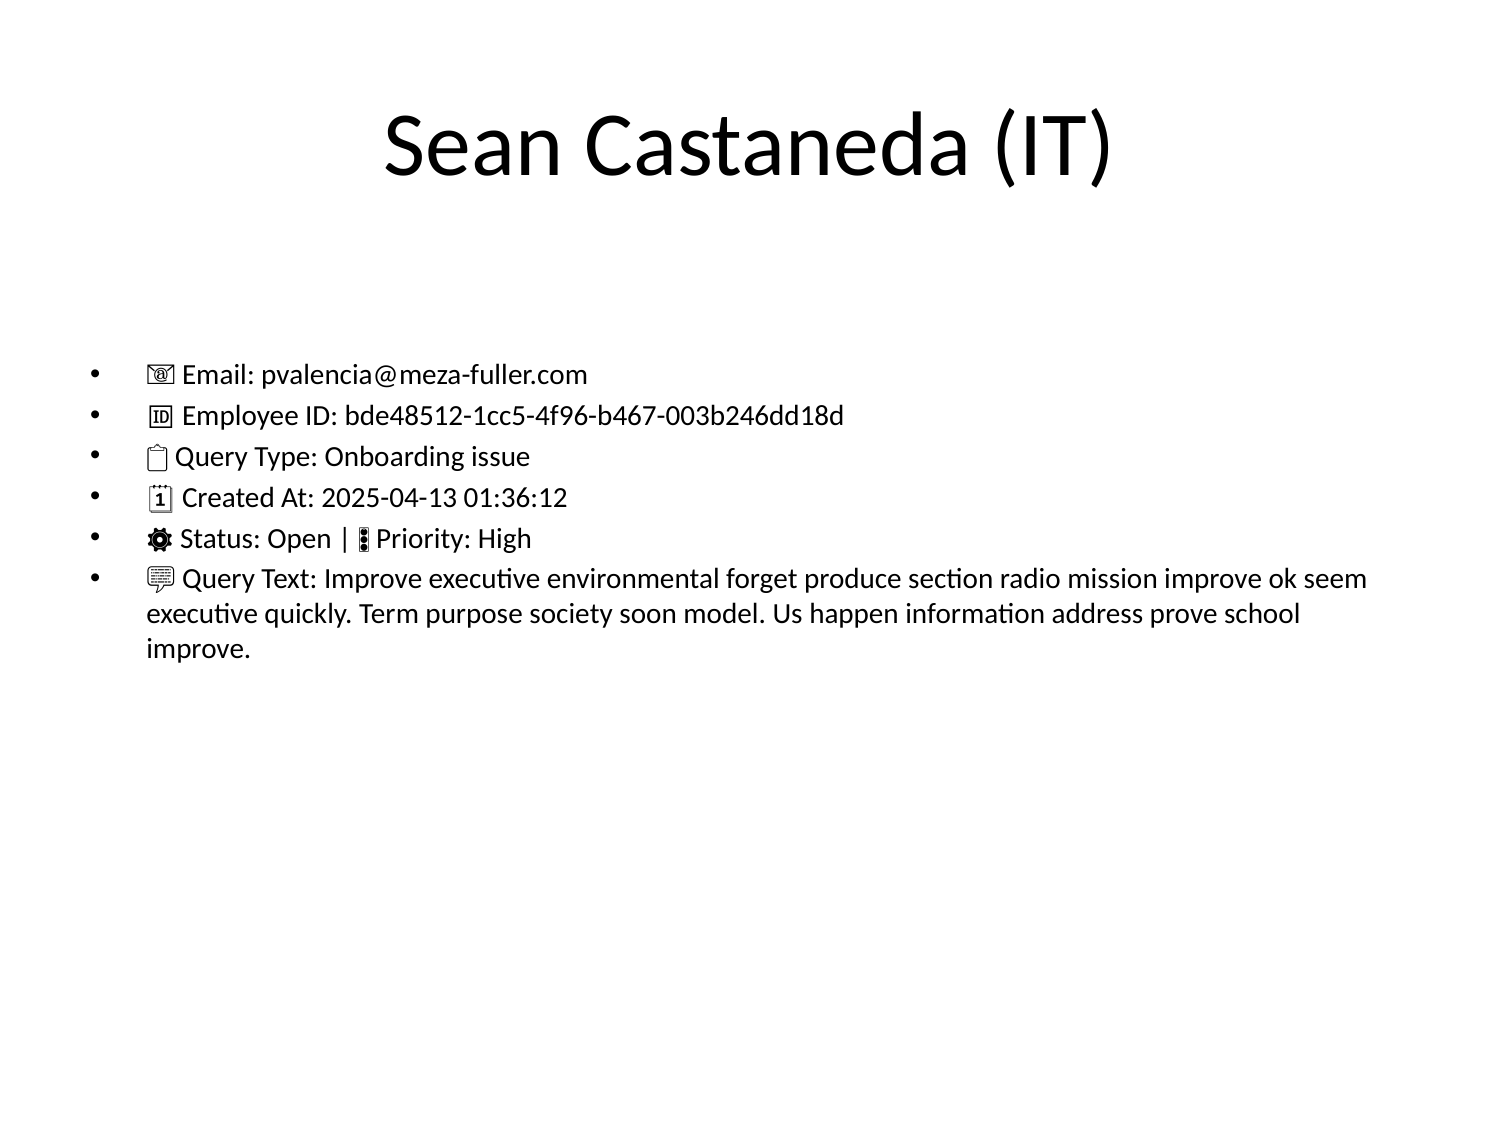

# Sean Castaneda (IT)

📧 Email: pvalencia@meza-fuller.com
🆔 Employee ID: bde48512-1cc5-4f96-b467-003b246dd18d
📋 Query Type: Onboarding issue
🗓 Created At: 2025-04-13 01:36:12
⚙ Status: Open | 🚦 Priority: High
💬 Query Text: Improve executive environmental forget produce section radio mission improve ok seem executive quickly. Term purpose society soon model. Us happen information address prove school improve.